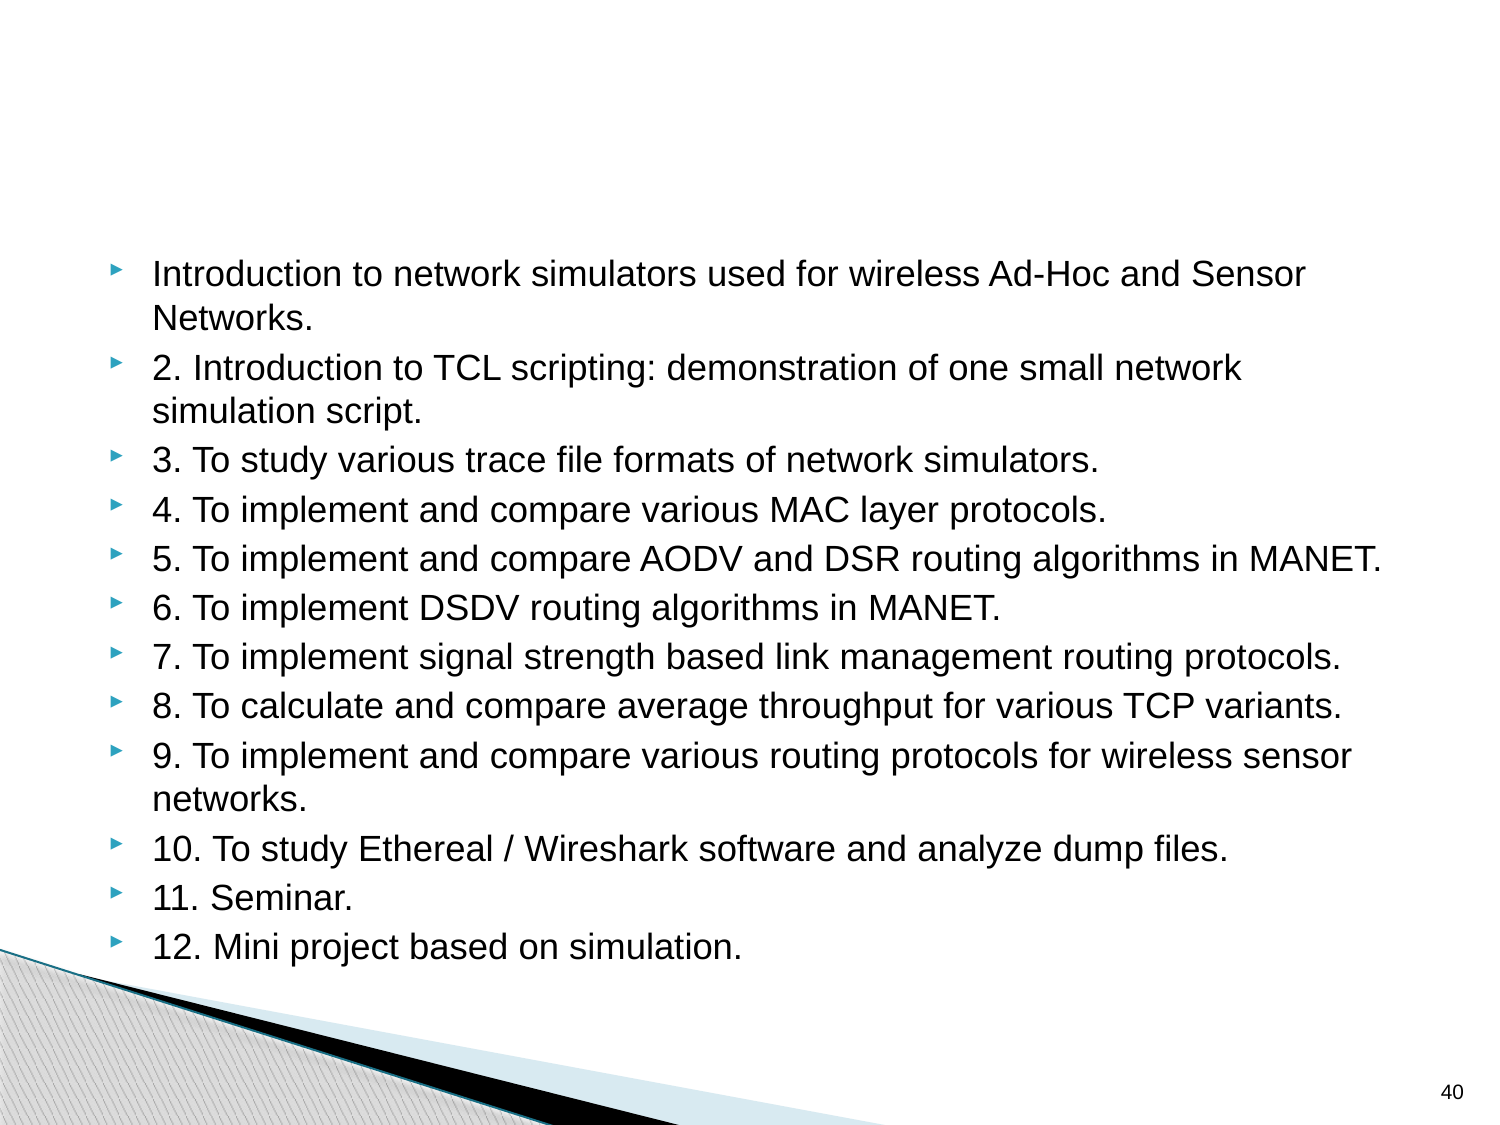

#
Introduction to network simulators used for wireless Ad-Hoc and Sensor Networks.
2. Introduction to TCL scripting: demonstration of one small network simulation script.
3. To study various trace file formats of network simulators.
4. To implement and compare various MAC layer protocols.
5. To implement and compare AODV and DSR routing algorithms in MANET.
6. To implement DSDV routing algorithms in MANET.
7. To implement signal strength based link management routing protocols.
8. To calculate and compare average throughput for various TCP variants.
9. To implement and compare various routing protocols for wireless sensor networks.
10. To study Ethereal / Wireshark software and analyze dump files.
11. Seminar.
12. Mini project based on simulation.
40